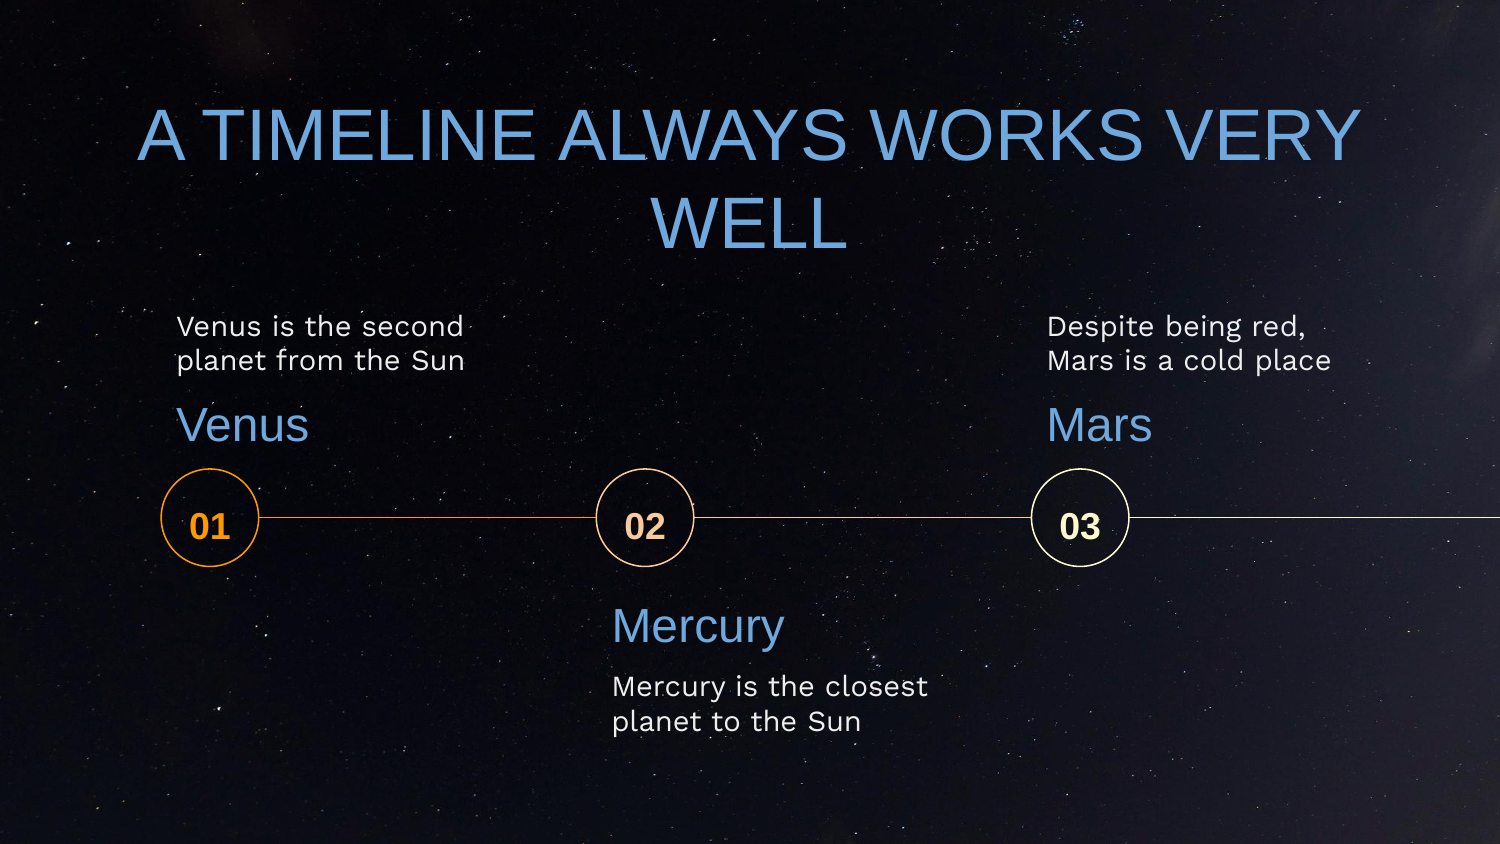

# A TIMELINE ALWAYS WORKS VERY WELL
Venus is the second planet from the Sun
Despite being red, Mars is a cold place
Venus
Mars

01
02
03
Mercury
Mercury is the closest planet to the Sun